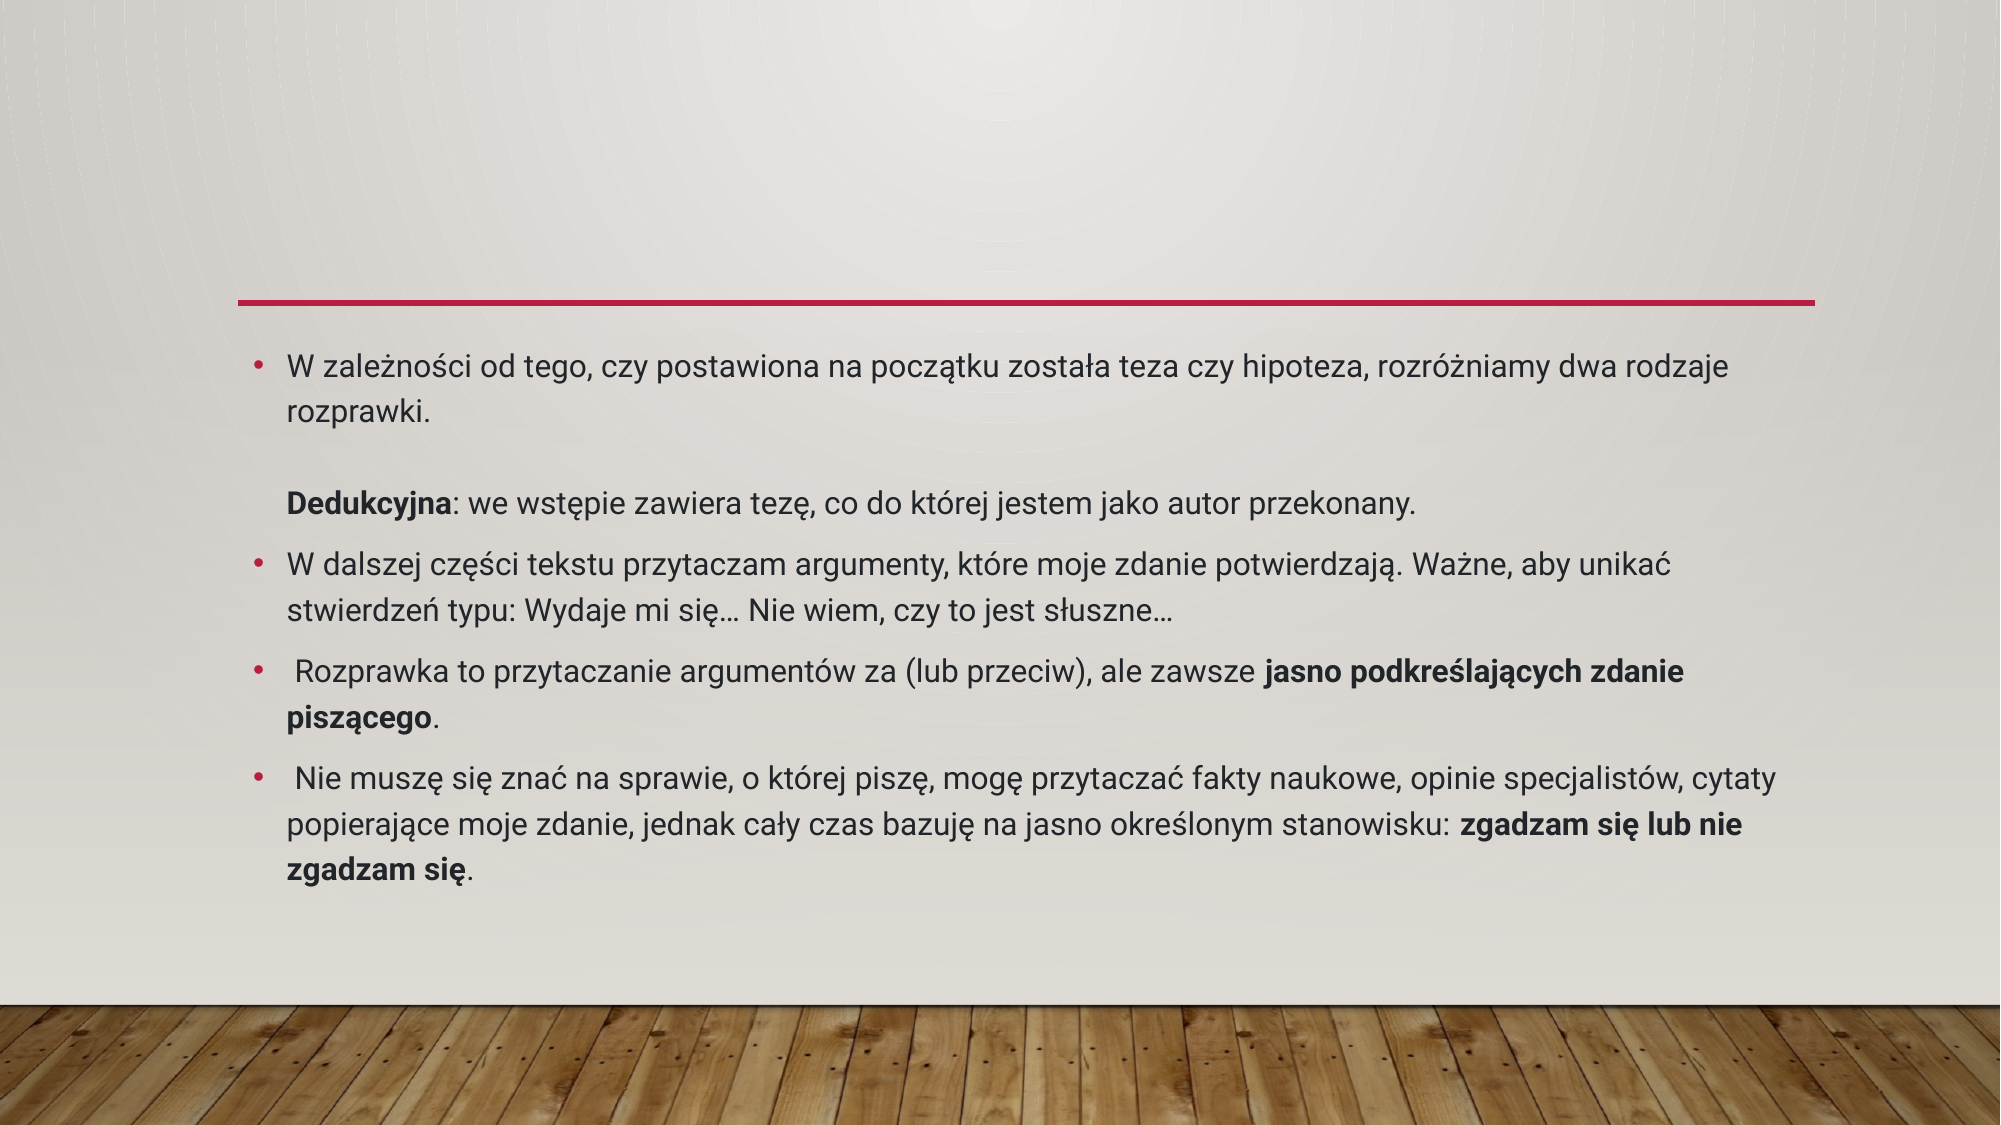

W zależności od tego, czy postawiona na początku została teza czy hipoteza, rozróżniamy dwa rodzaje rozprawki.
Dedukcyjna: we wstępie zawiera tezę, co do której jestem jako autor przekonany.
W dalszej części tekstu przytaczam argumenty, które moje zdanie potwierdzają. Ważne, aby unikać stwierdzeń typu: Wydaje mi się… Nie wiem, czy to jest słuszne…
 Rozprawka to przytaczanie argumentów za (lub przeciw), ale zawsze jasno podkreślających zdanie piszącego.
 Nie muszę się znać na sprawie, o której piszę, mogę przytaczać fakty naukowe, opinie specjalistów, cytaty popierające moje zdanie, jednak cały czas bazuję na jasno określonym stanowisku: zgadzam się lub nie zgadzam się.